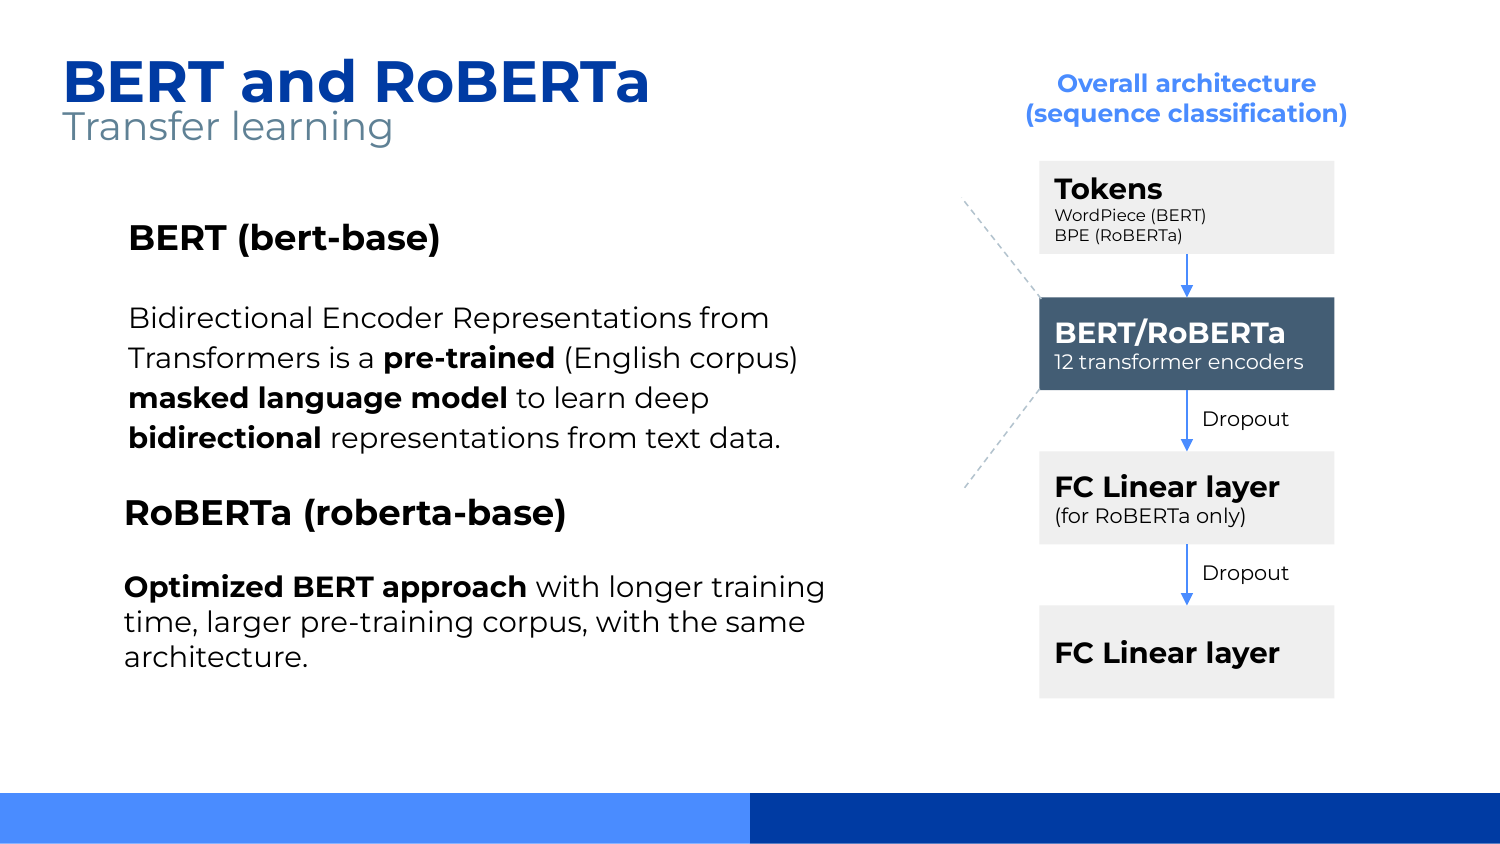

# BERT and RoBERTa
Overall architecture (sequence classification)
Transfer learning
Tokens
WordPiece (BERT)
BPE (RoBERTa)
BERT (bert-base)

Bidirectional Encoder Representations from Transformers is a pre-trained (English corpus) masked language model to learn deep bidirectional representations from text data.

BERT/RoBERTa
12 transformer encoders
Dropout
FC Linear layer
(for RoBERTa only)
RoBERTa (roberta-base)

Optimized BERT approach with longer training time, larger pre-training corpus, with the same architecture.
Dropout
FC Linear layer